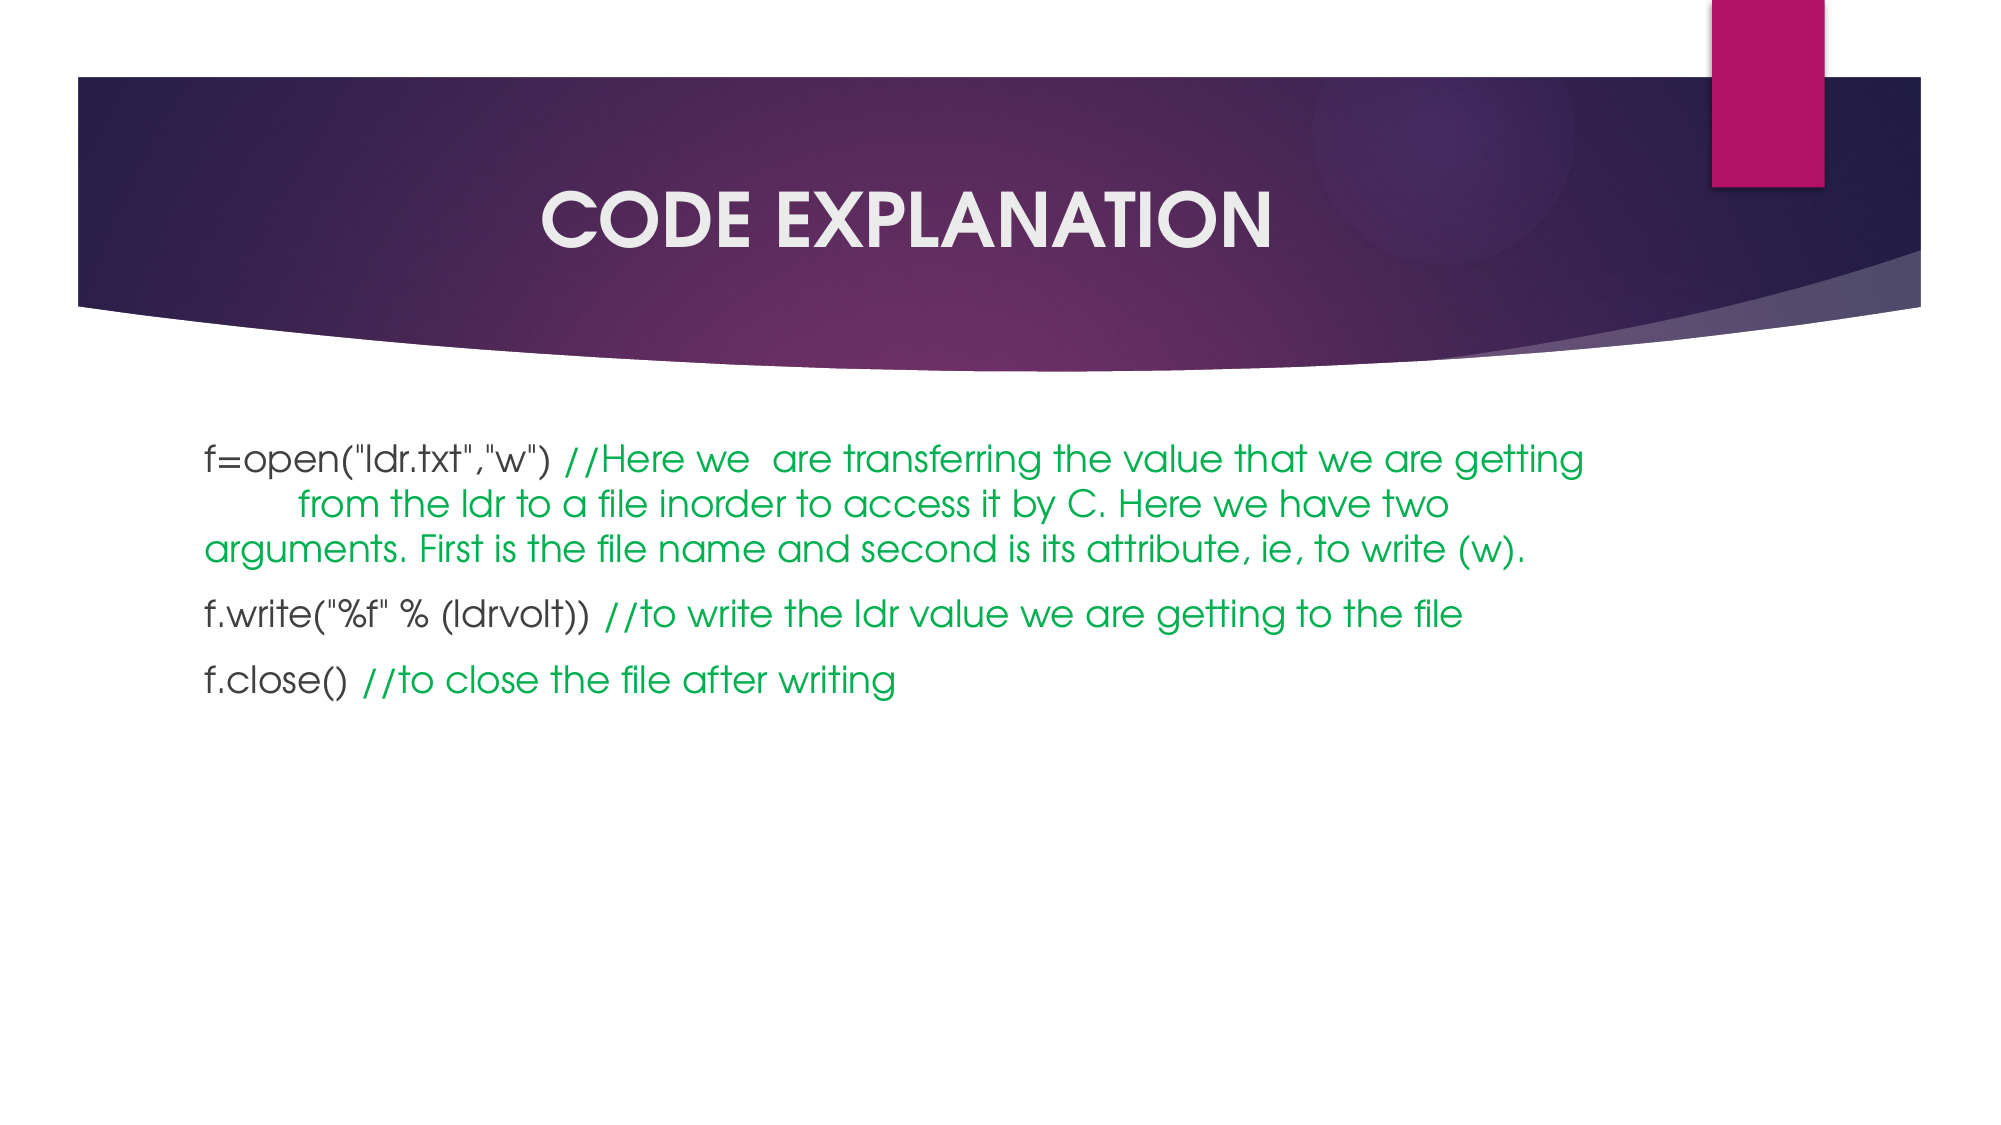

# CODE EXPLANATION
f=open("ldr.txt","w") //Here we  are transferring the value that we are getting             from the ldr to a file inorder to access it by C. Here we have two arguments. First is the file name and second is its attribute, ie, to write (w).
f.write("%f" % (ldrvolt)) //to write the ldr value we are getting to the file
f.close() //to close the file after writing